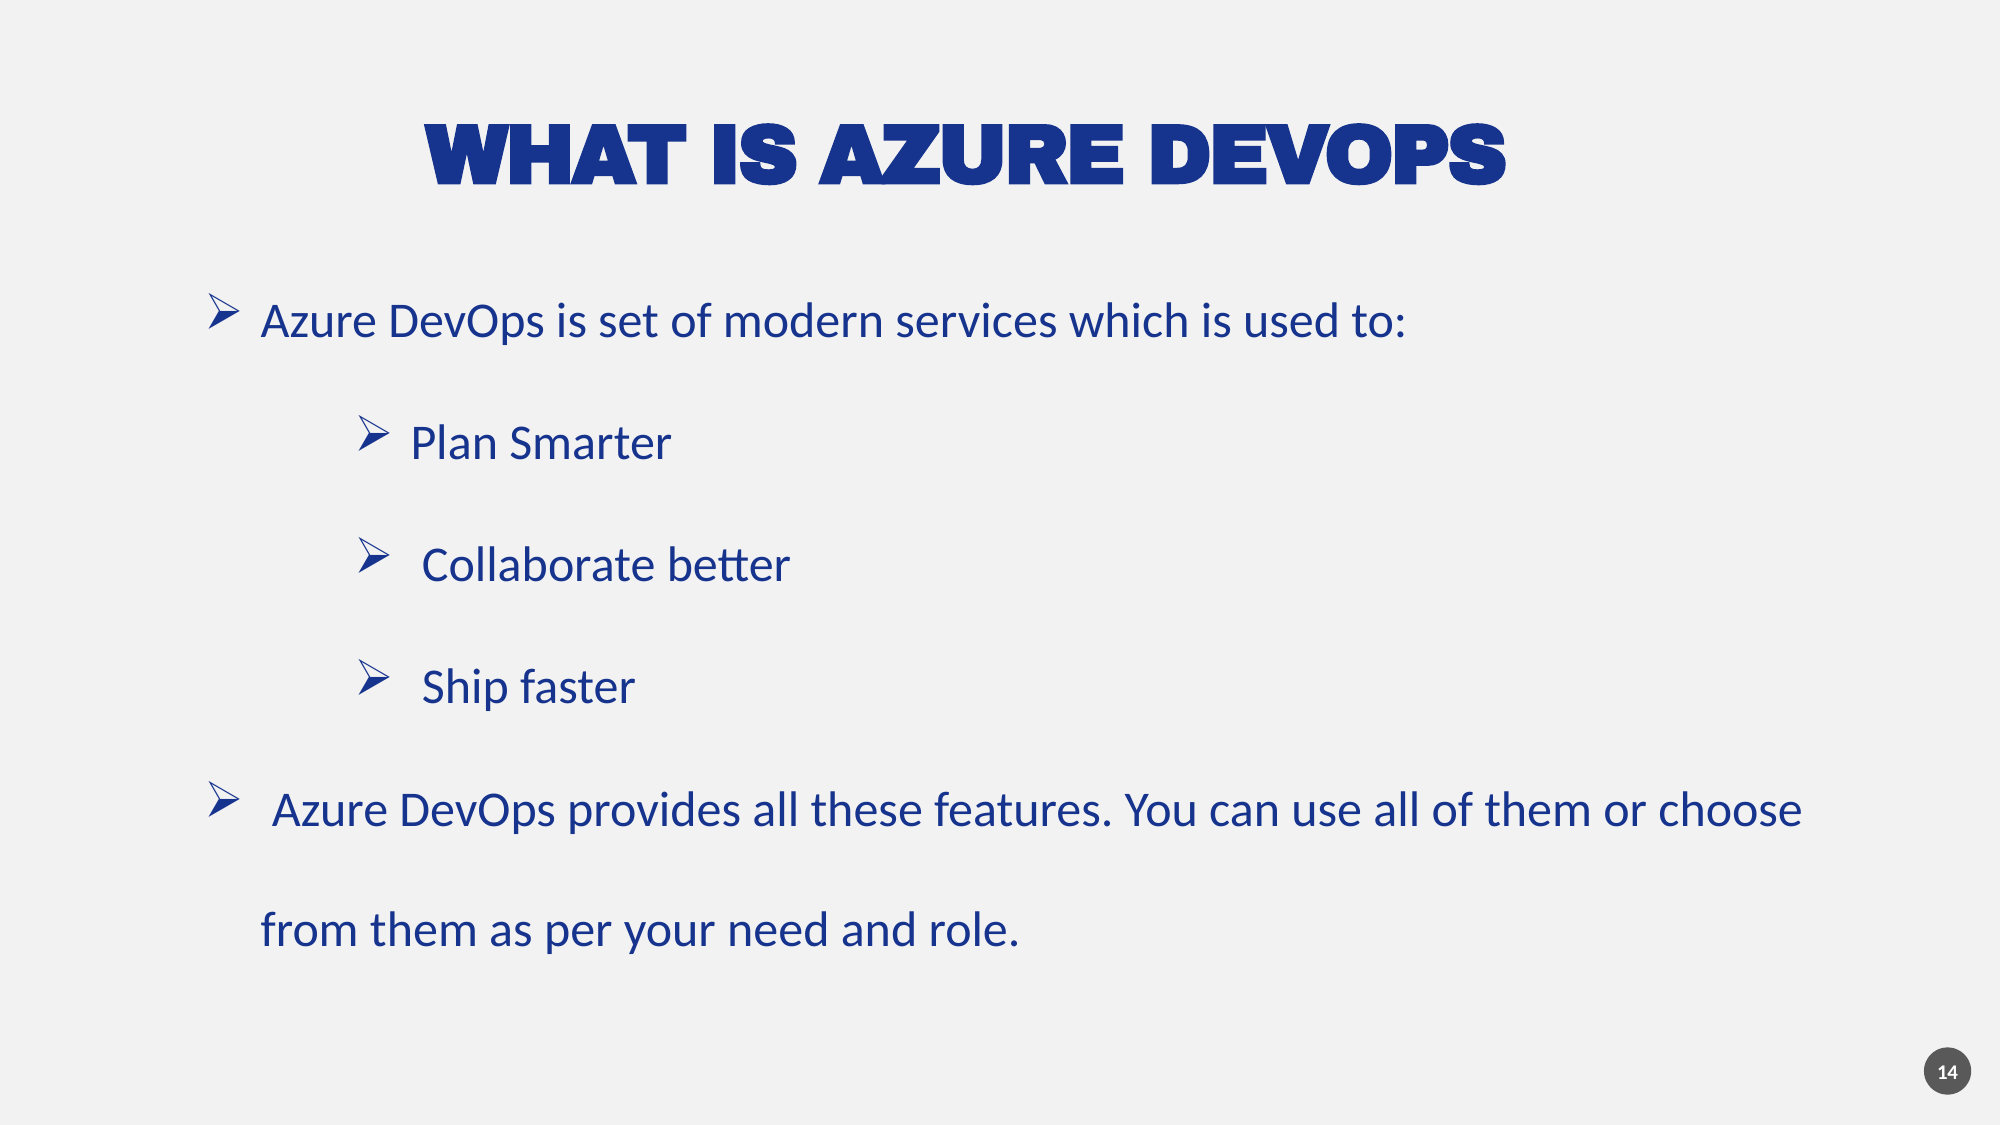

WHAT IS AZURE DEVOPS
Azure DevOps is set of modern services which is used to:
Plan Smarter
 Collaborate better
 Ship faster
 Azure DevOps provides all these features. You can use all of them or choose from them as per your need and role.
14